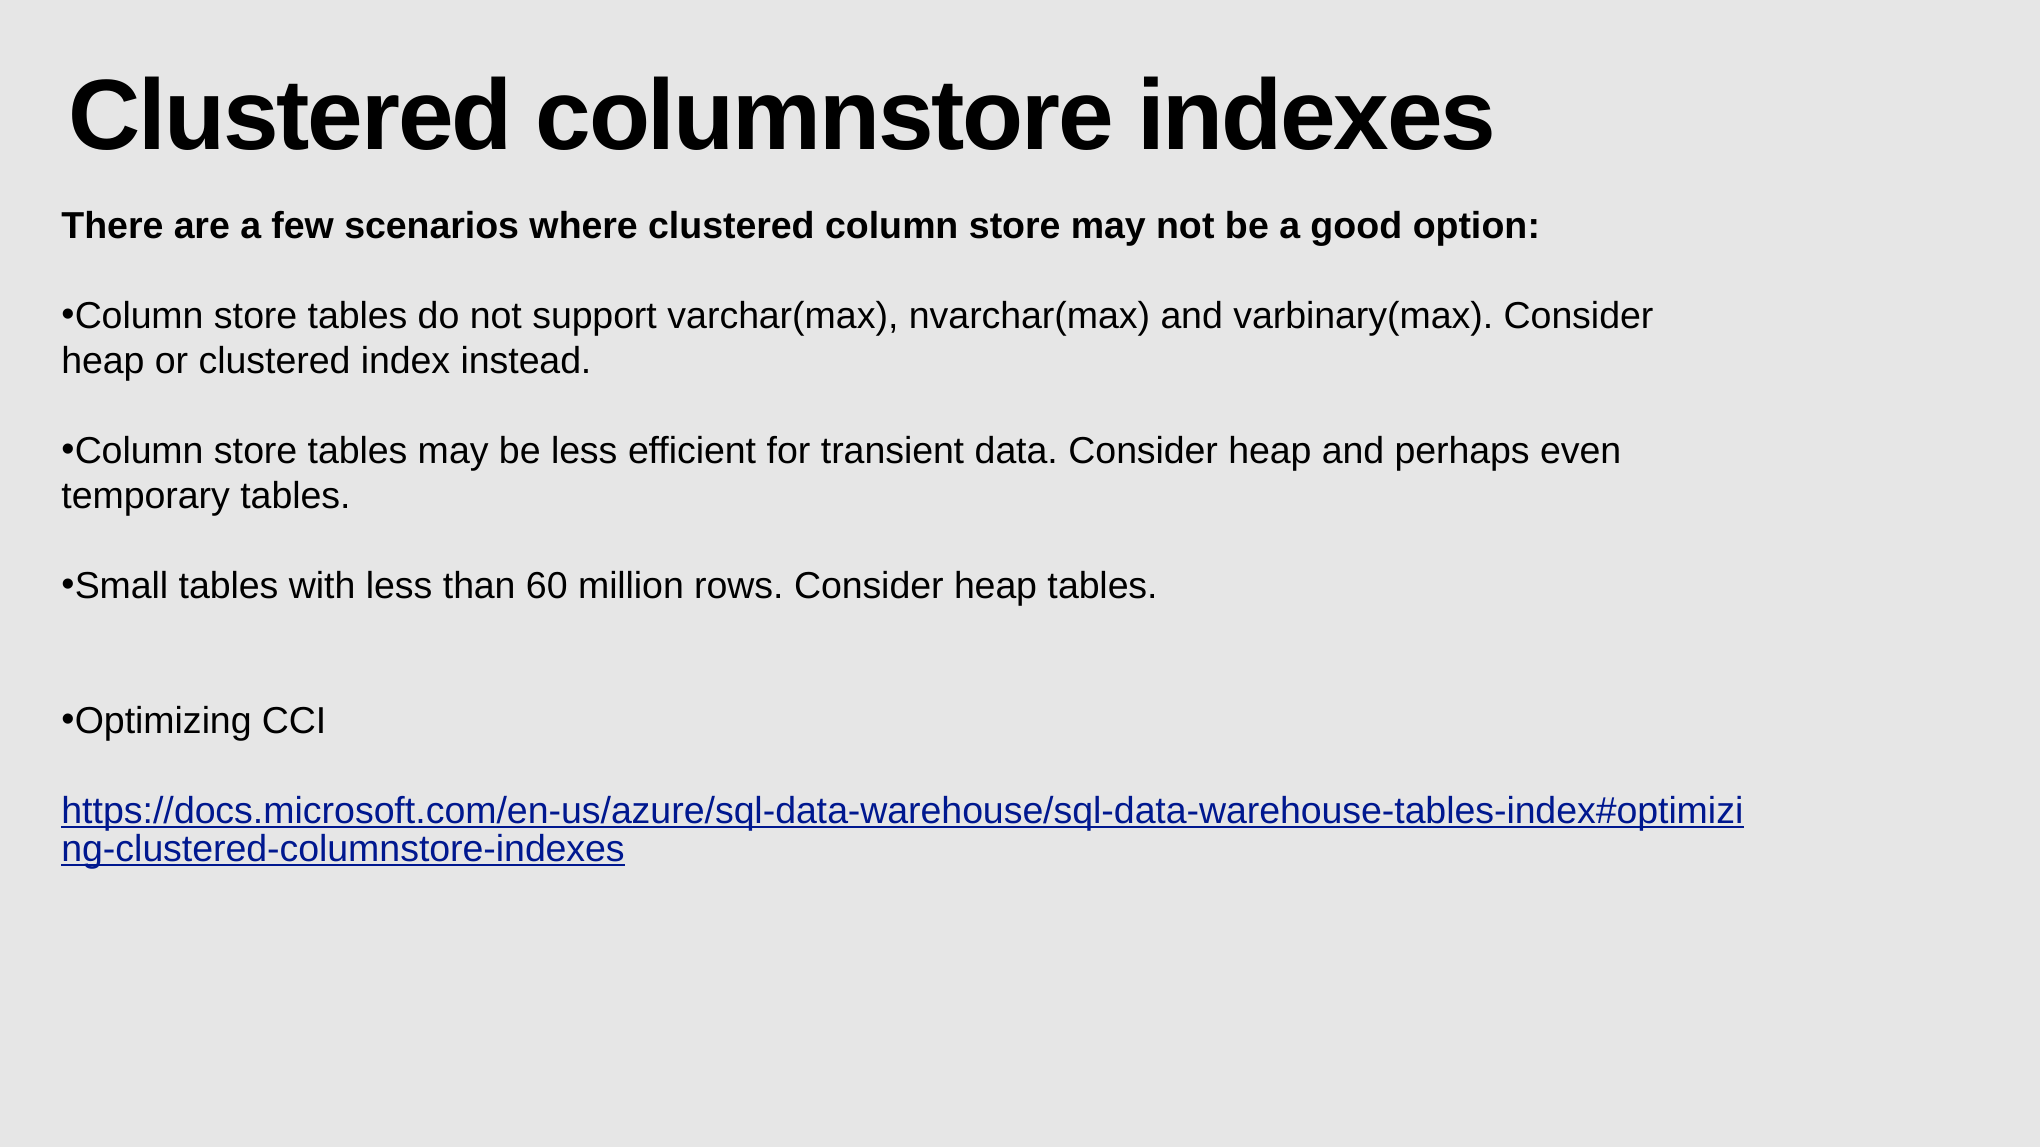

# Clustered columnstore indexes
There are a few scenarios where clustered column store may not be a good option:

Column store tables do not support varchar(max), nvarchar(max) and varbinary(max). Consider heap or clustered index instead.

Column store tables may be less efficient for transient data. Consider heap and perhaps even temporary tables.

Small tables with less than 60 million rows. Consider heap tables.

Optimizing CCI

https://docs.microsoft.com/en-us/azure/sql-data-warehouse/sql-data-warehouse-tables-index#optimizing-clustered-columnstore-indexes